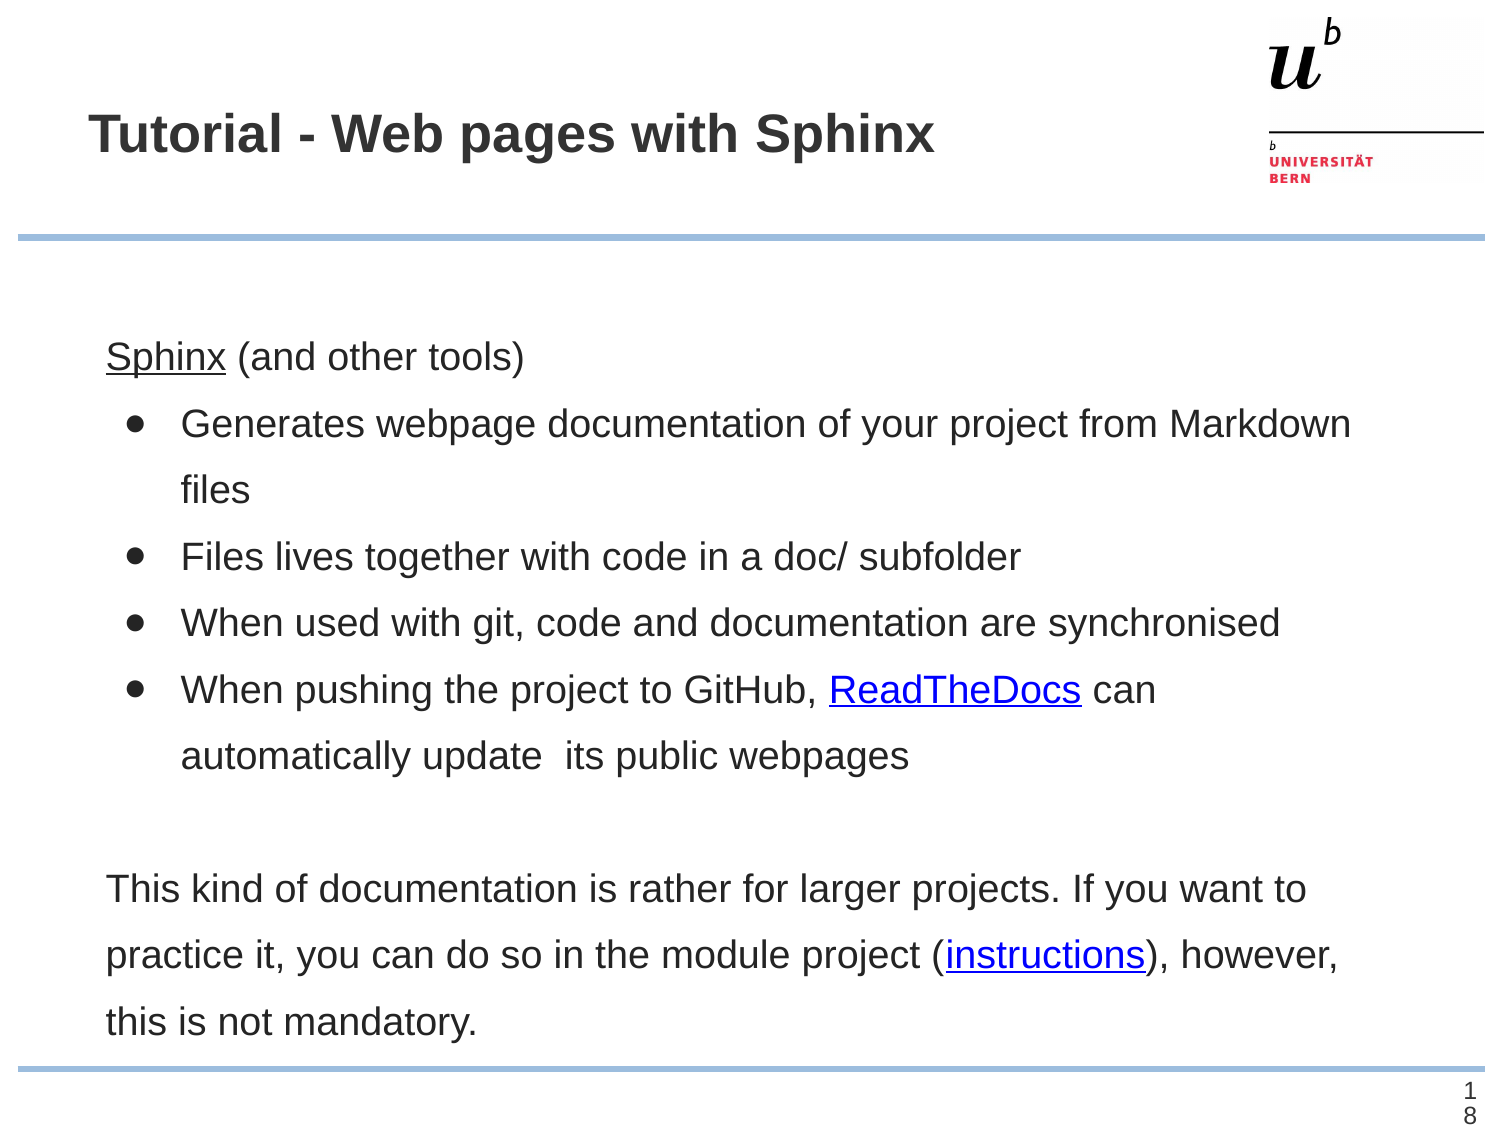

# Tutorial - Web pages with Sphinx
Sphinx (and other tools)
Generates webpage documentation of your project from Markdown files
Files lives together with code in a doc/ subfolder
When used with git, code and documentation are synchronised
When pushing the project to GitHub, ReadTheDocs can automatically update  its public webpages

This kind of documentation is rather for larger projects. If you want to practice it, you can do so in the module project (instructions), however, this is not mandatory.

18